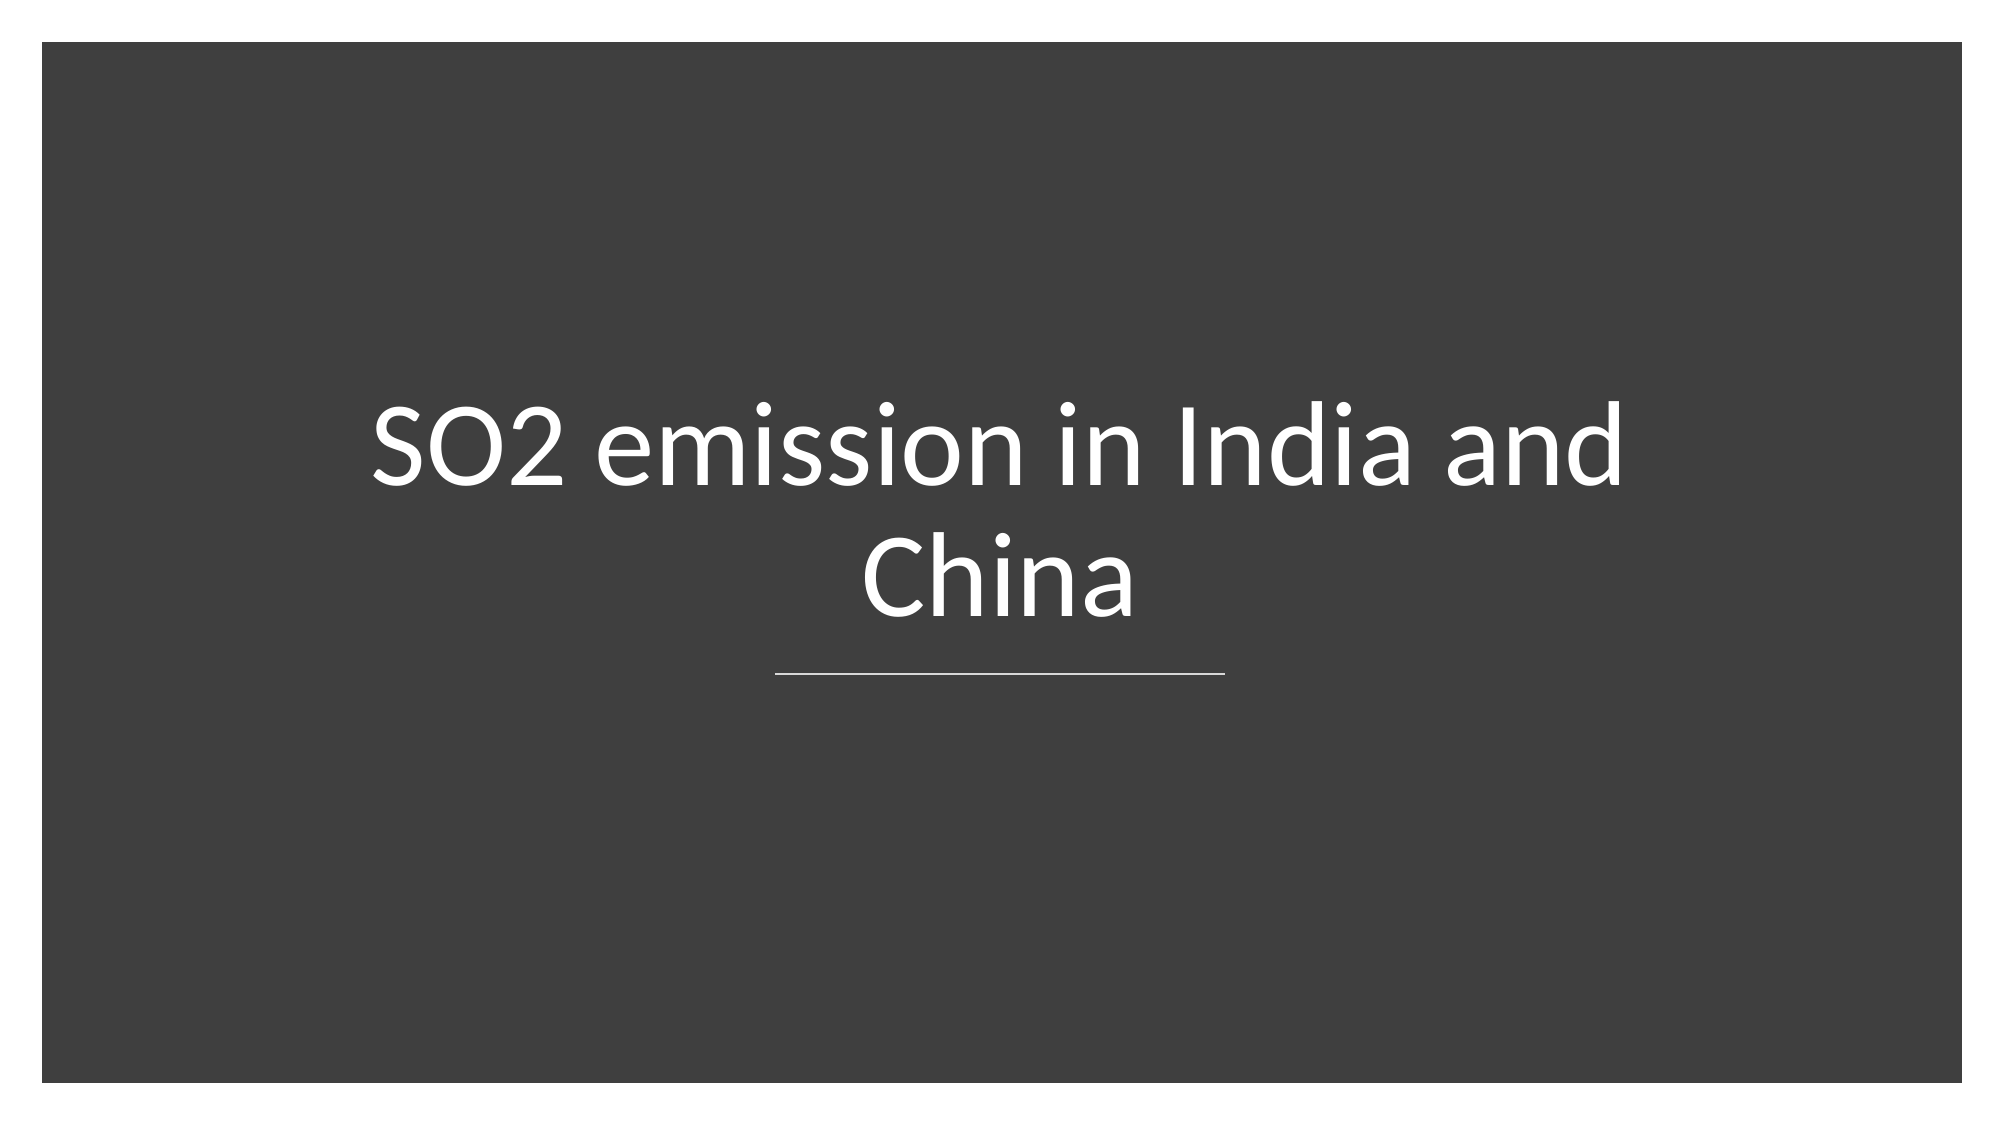

# SO2 emission in India and China